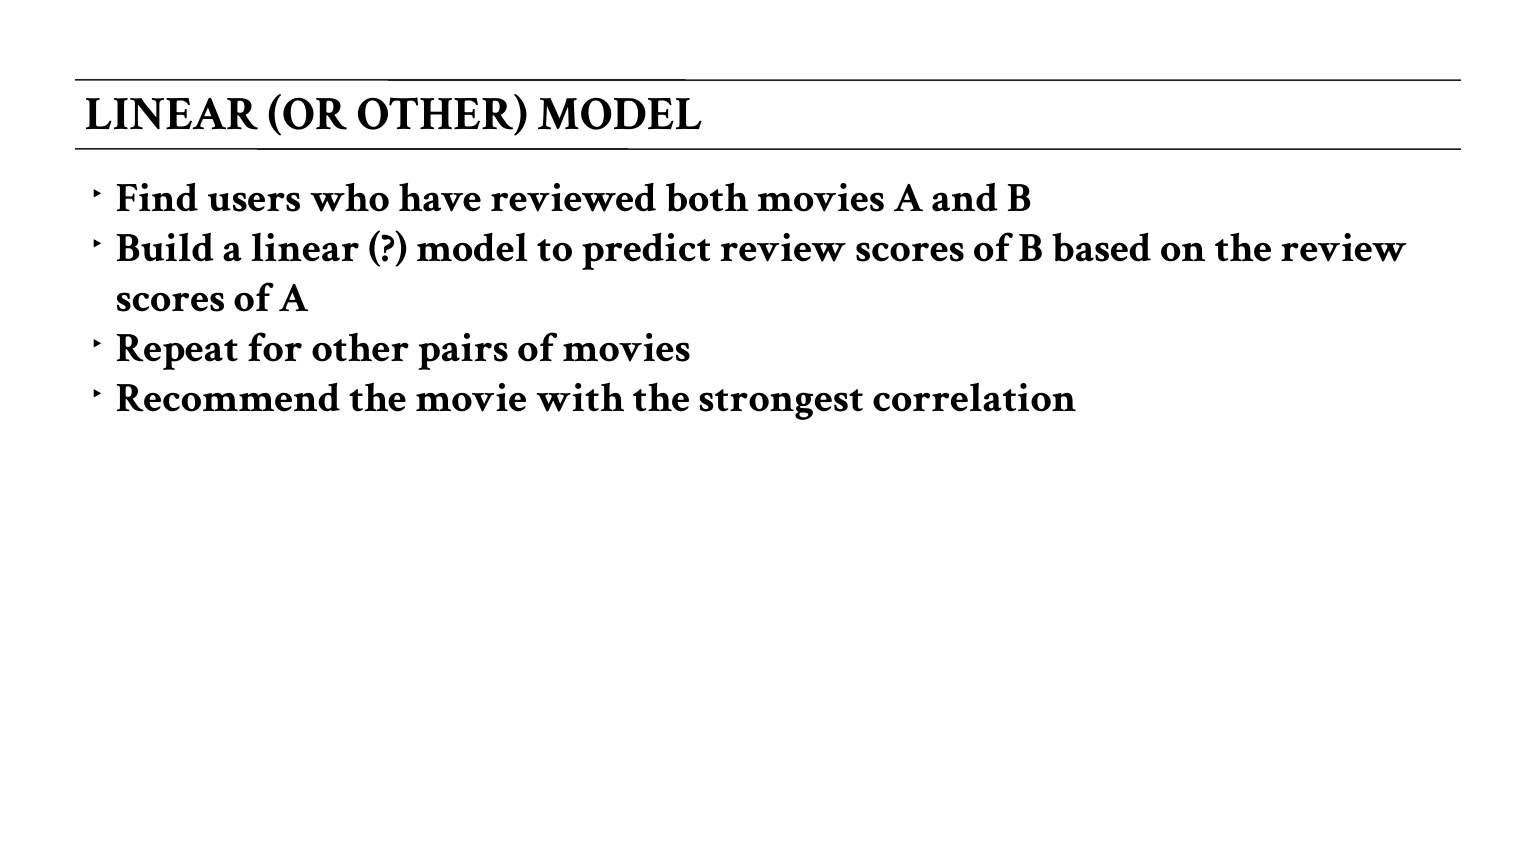

# LINEAR (OR OTHER) MODEL
Find users who have reviewed both movies A and B
Build a linear (?) model to predict review scores of B based on the review scores of A
Repeat for other pairs of movies
Recommend the movie with the strongest correlation